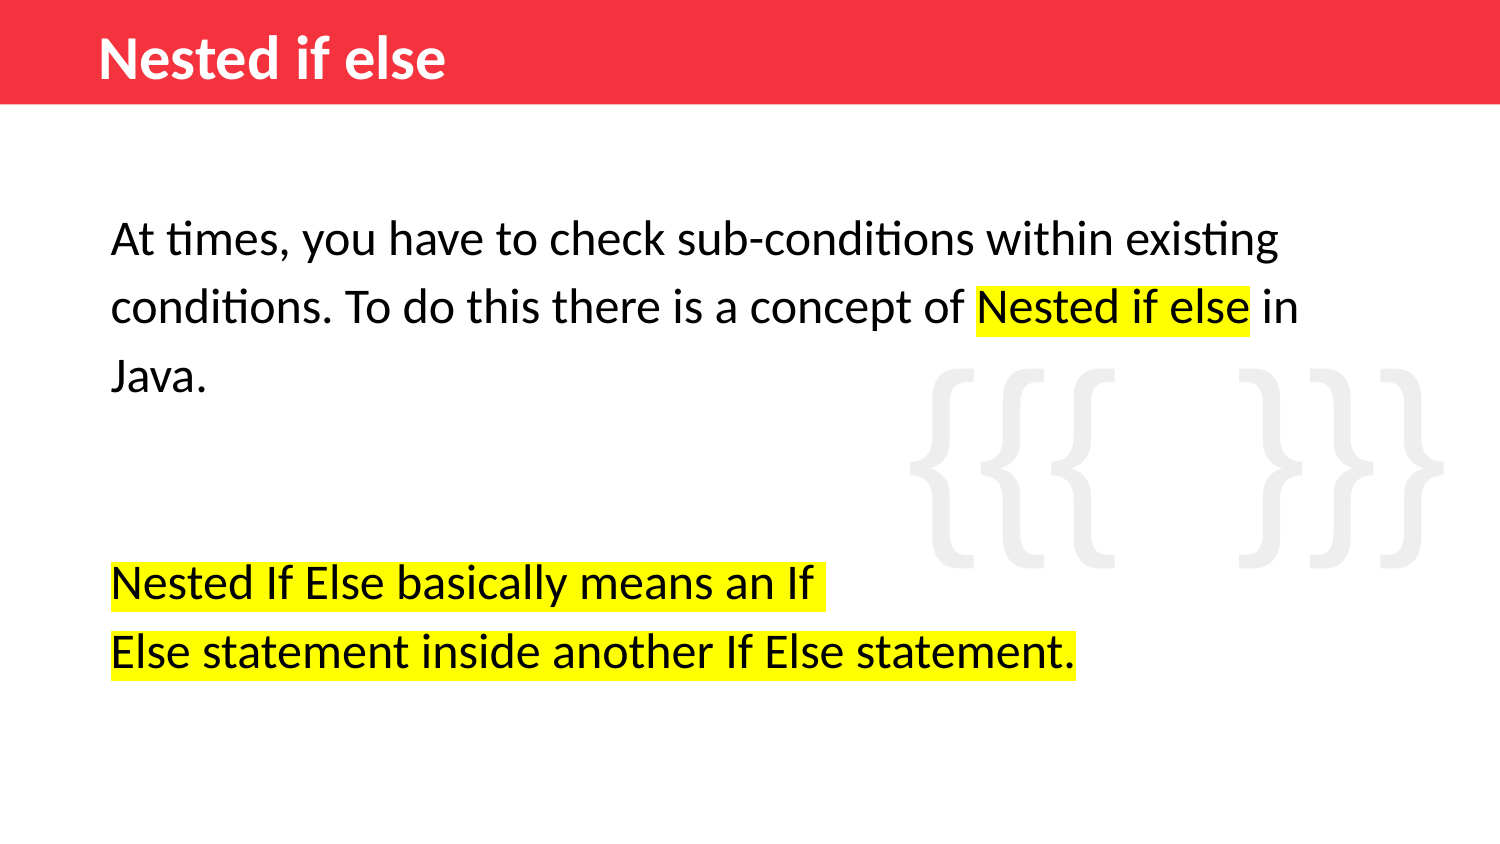

Nested if else

At times, you have to check sub-conditions within existing conditions. To do this there is a concept of Nested if else in Java.

Nested If Else basically means an If
Else statement inside another If Else statement.
{{{  }}}